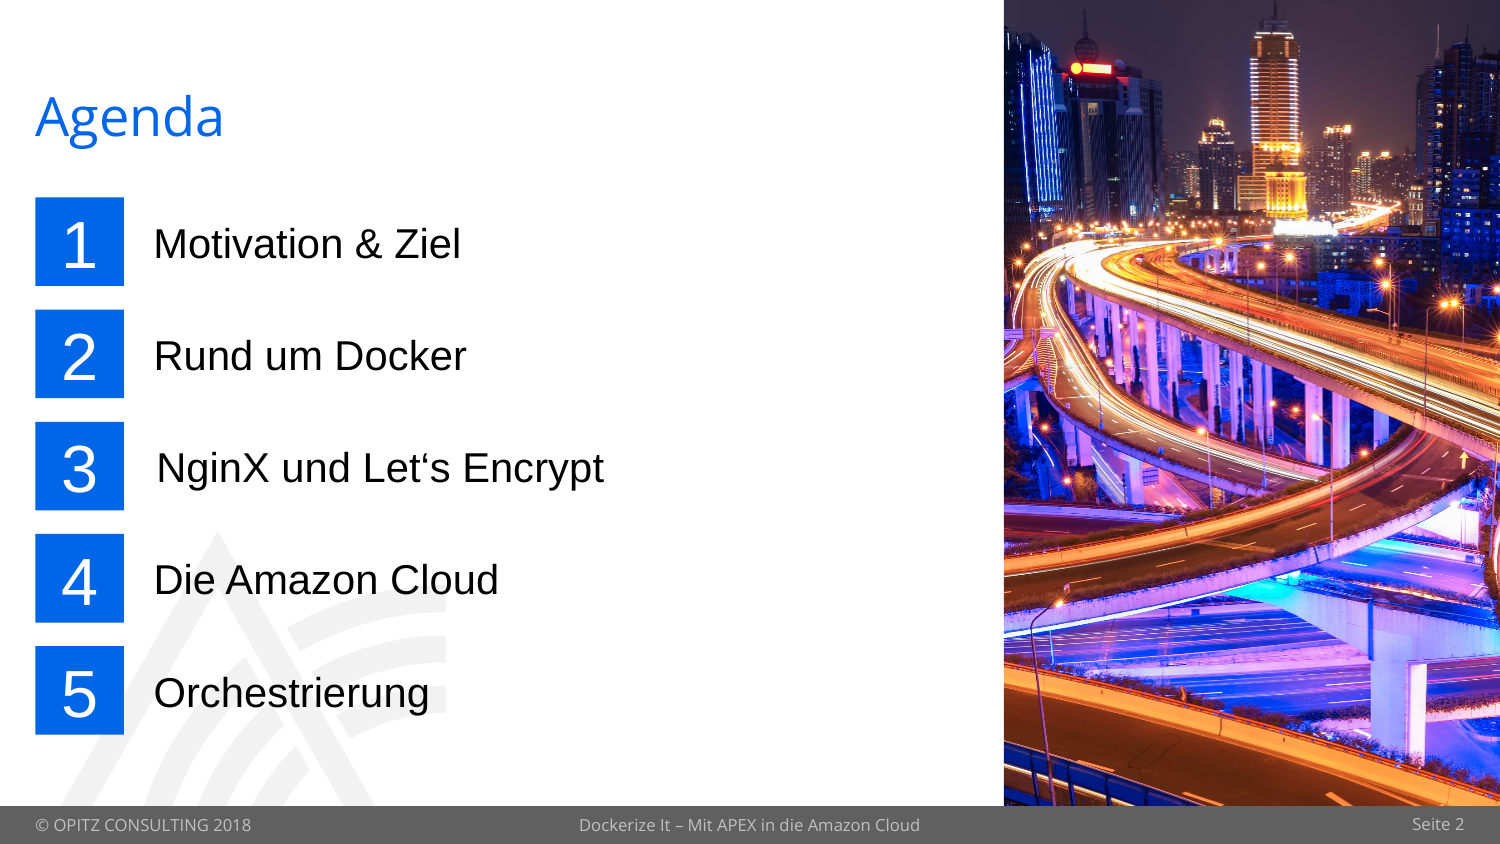

# Agenda
1
Motivation & Ziel
2
Rund um Docker
3
NginX und Let‘s Encrypt
4
Die Amazon Cloud
5
Orchestrierung
Dockerize It – Mit APEX in die Amazon Cloud